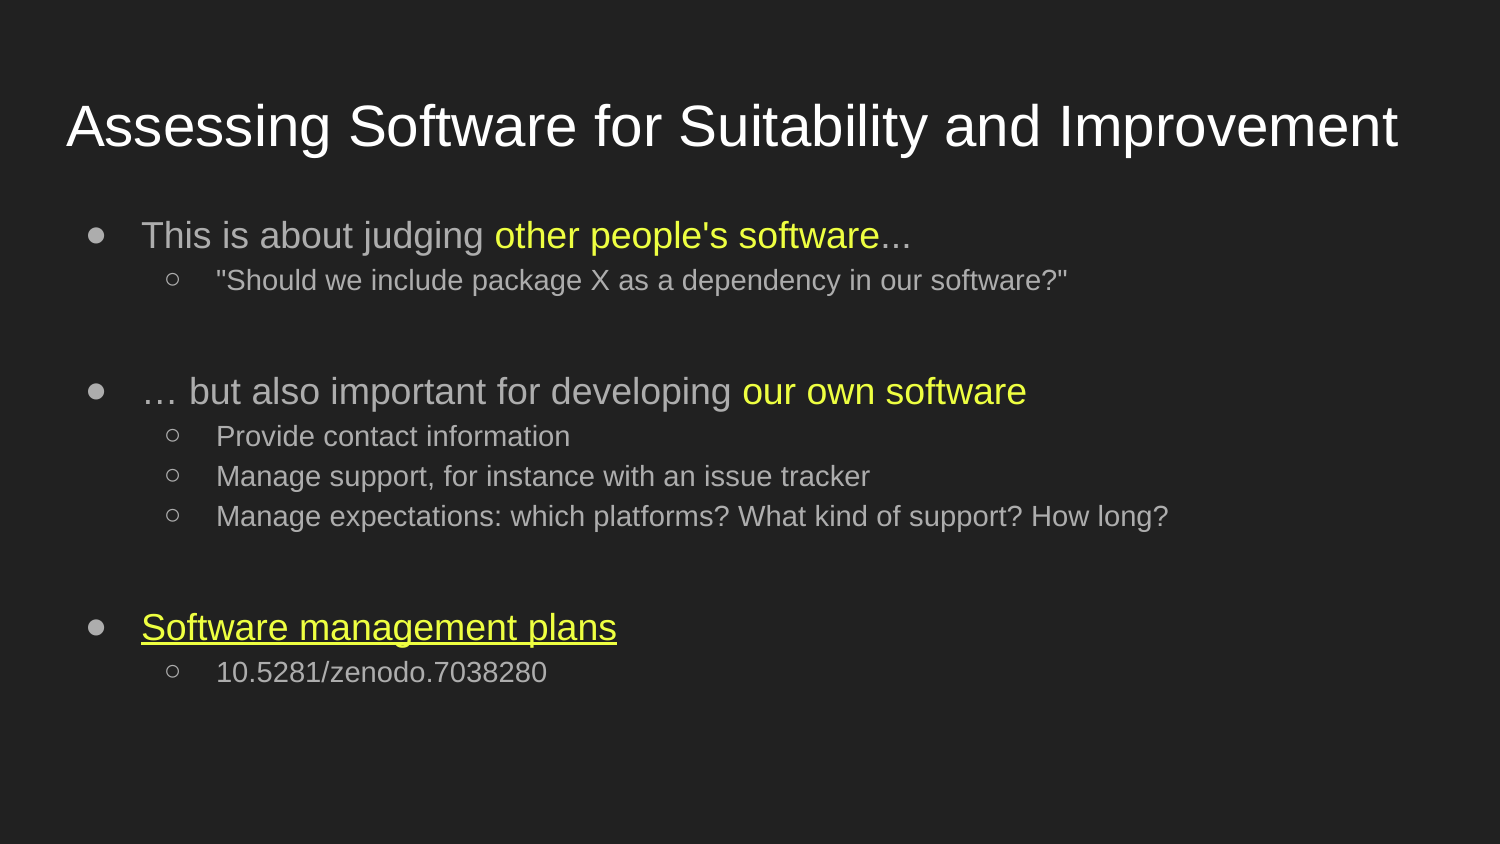

# Assessing Software for Suitability and Improvement
This is about judging other people's software...
"Should we include package X as a dependency in our software?"

… but also important for developing our own software
Provide contact information
Manage support, for instance with an issue tracker
Manage expectations: which platforms? What kind of support? How long?

Software management plans
10.5281/zenodo.7038280